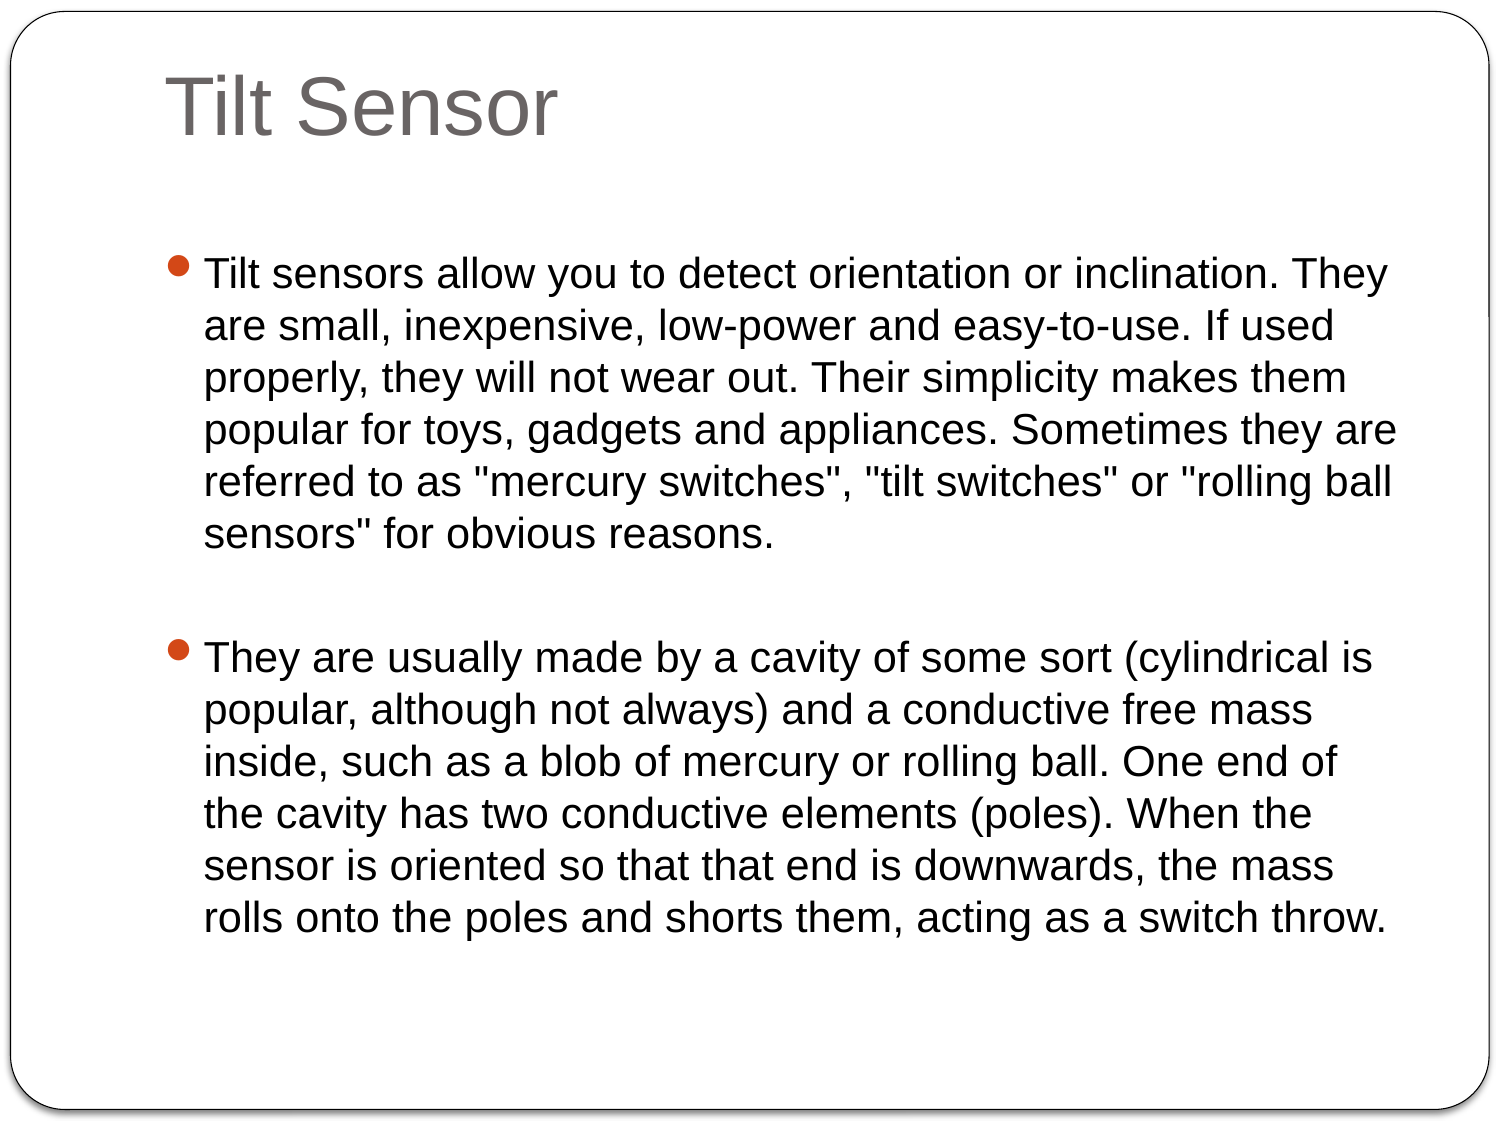

# Tilt Sensor
Tilt sensors allow you to detect orientation or inclination. They are small, inexpensive, low-power and easy-to-use. If used properly, they will not wear out. Their simplicity makes them popular for toys, gadgets and appliances. Sometimes they are referred to as "mercury switches", "tilt switches" or "rolling ball sensors" for obvious reasons.

They are usually made by a cavity of some sort (cylindrical is popular, although not always) and a conductive free mass inside, such as a blob of mercury or rolling ball. One end of the cavity has two conductive elements (poles). When the sensor is oriented so that that end is downwards, the mass rolls onto the poles and shorts them, acting as a switch throw.